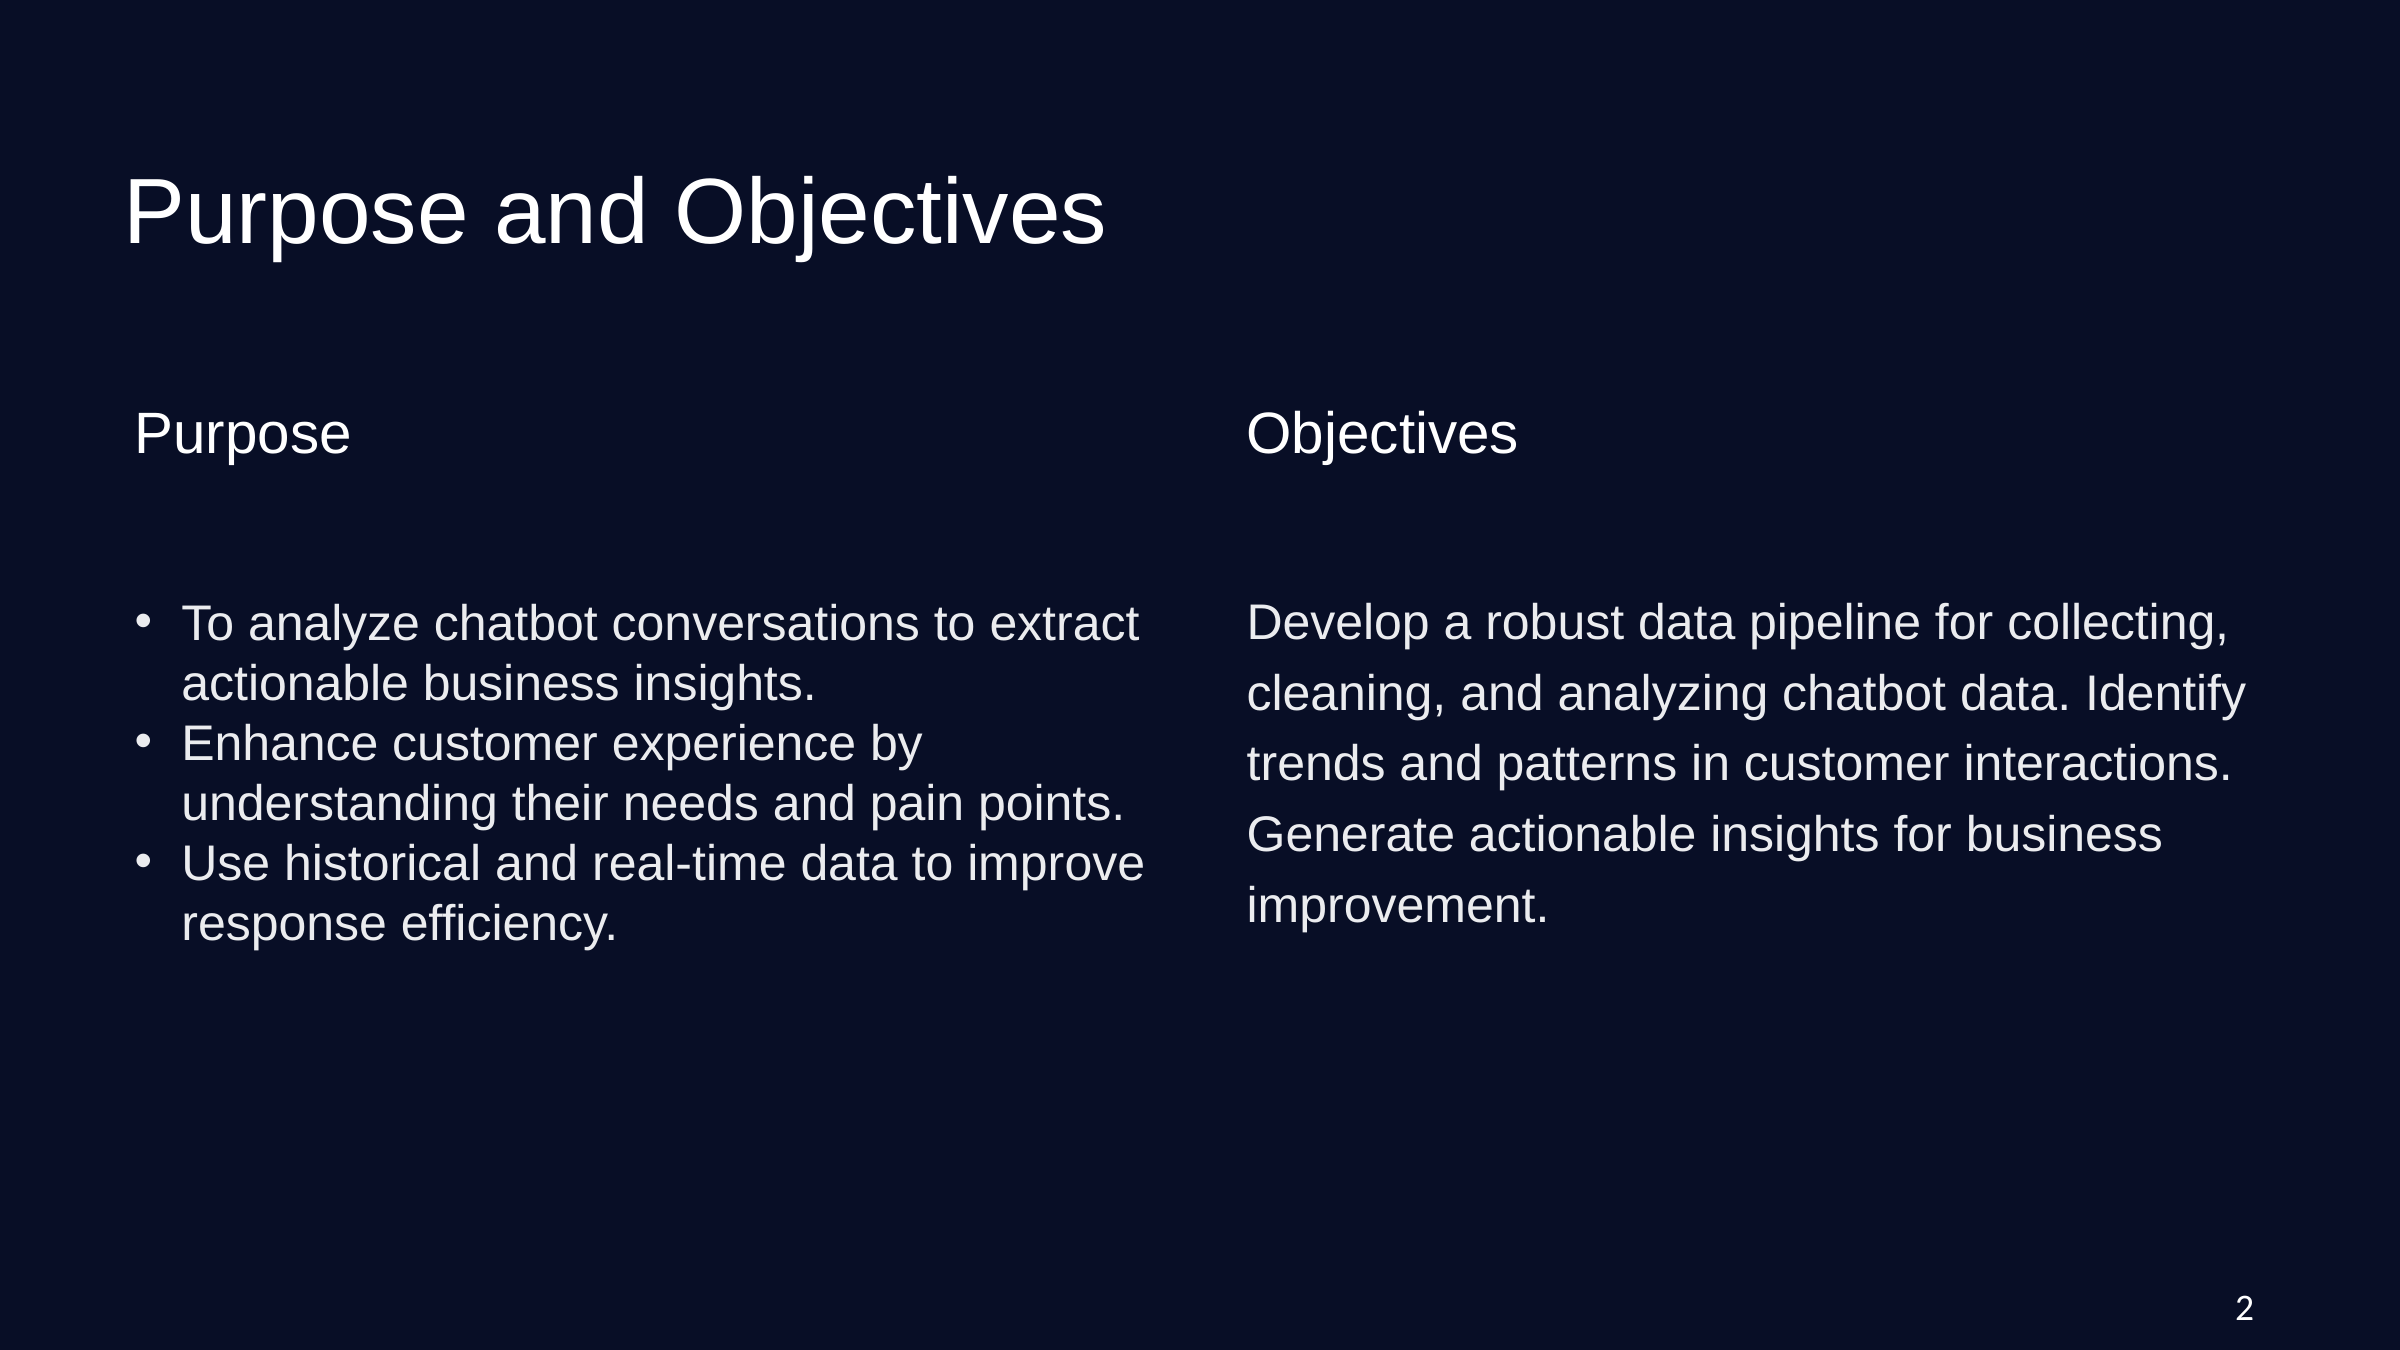

Purpose and Objectives
Purpose
Objectives

To analyze chatbot conversations to extract actionable business insights.
Enhance customer experience by understanding their needs and pain points.
Use historical and real-time data to improve response efficiency.

Develop a robust data pipeline for collecting, cleaning, and analyzing chatbot data. Identify trends and patterns in customer interactions. Generate actionable insights for business improvement.
2